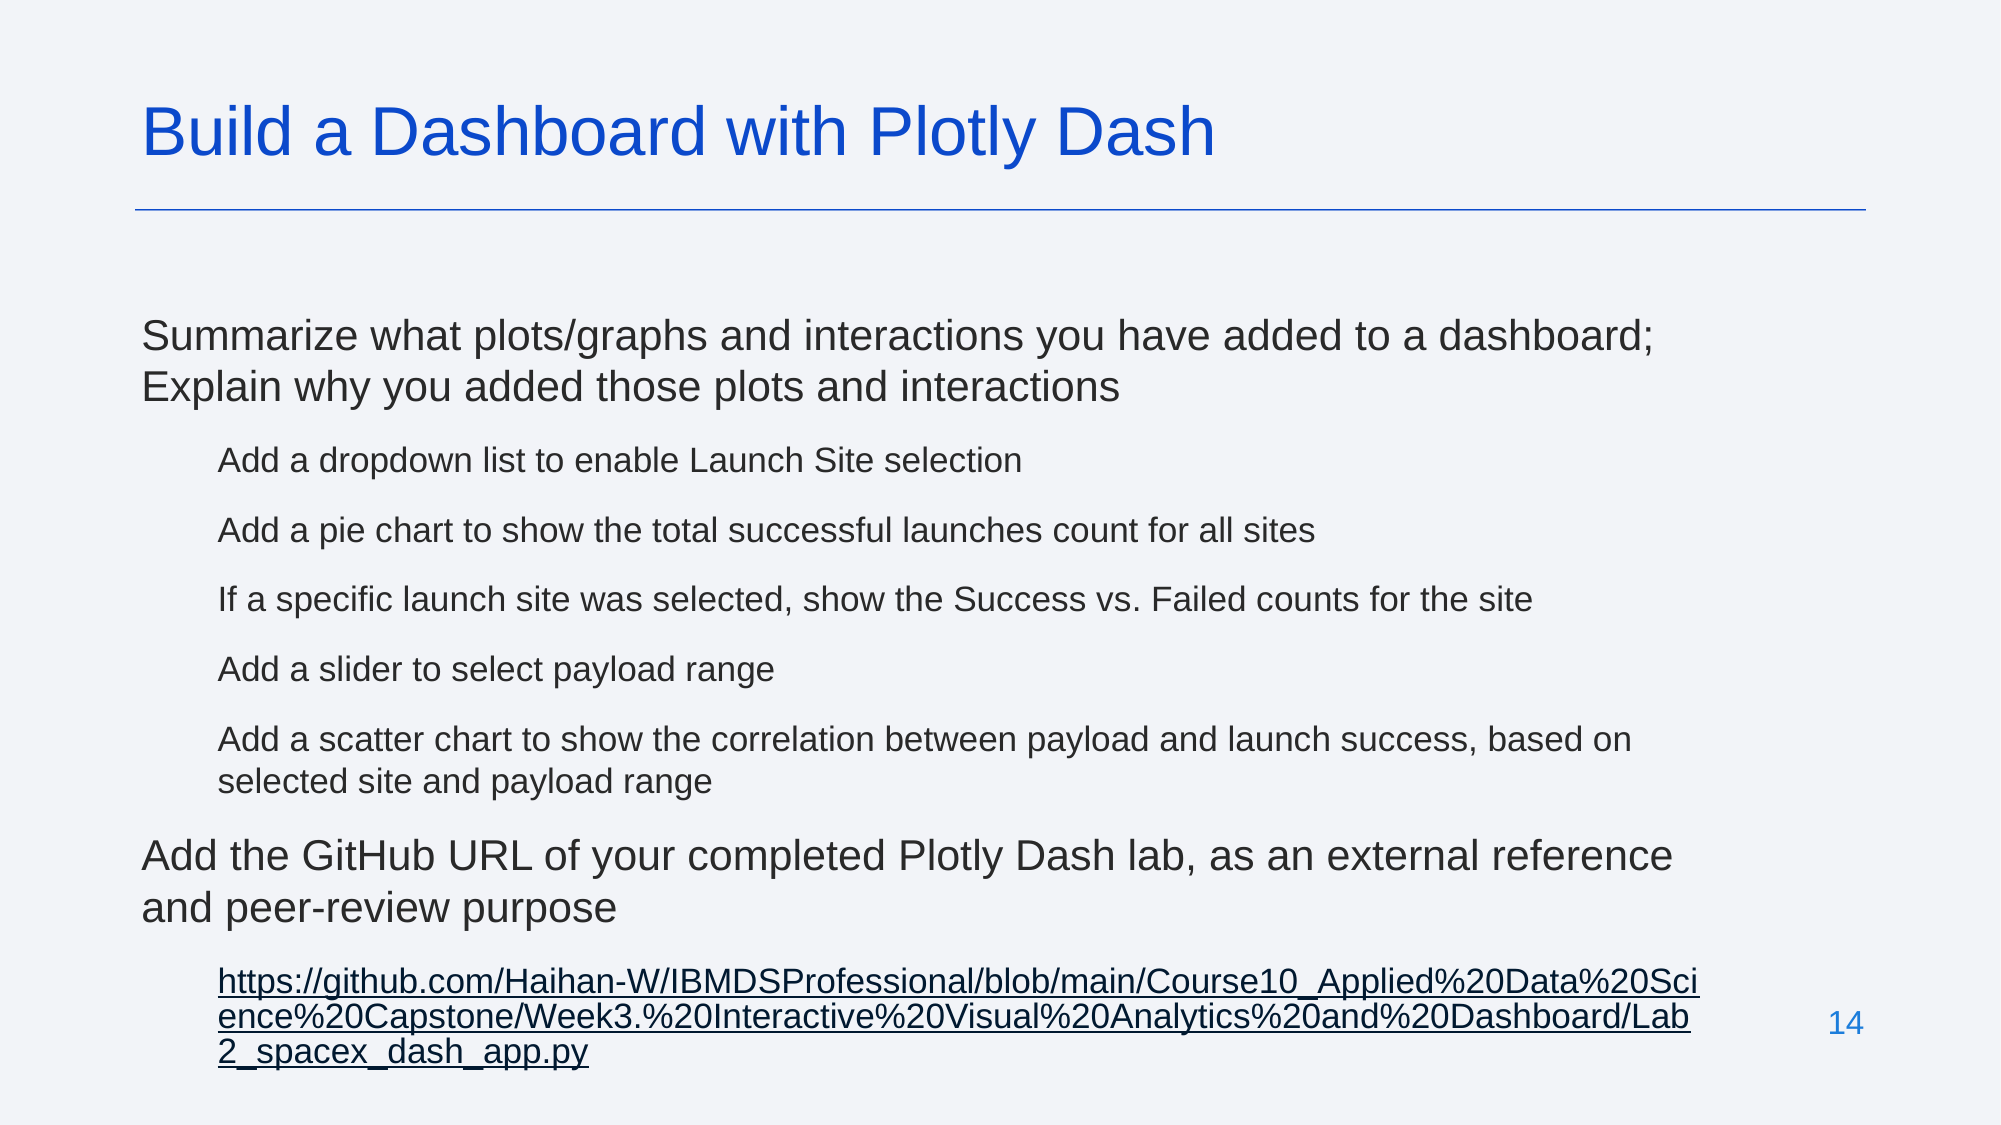

Build a Dashboard with Plotly Dash
Summarize what plots/graphs and interactions you have added to a dashboard; Explain why you added those plots and interactions
Add a dropdown list to enable Launch Site selection
Add a pie chart to show the total successful launches count for all sites
If a specific launch site was selected, show the Success vs. Failed counts for the site
Add a slider to select payload range
Add a scatter chart to show the correlation between payload and launch success, based on selected site and payload range
Add the GitHub URL of your completed Plotly Dash lab, as an external reference and peer-review purpose
https://github.com/Haihan-W/IBMDSProfessional/blob/main/Course10_Applied%20Data%20Science%20Capstone/Week3.%20Interactive%20Visual%20Analytics%20and%20Dashboard/Lab2_spacex_dash_app.py

14